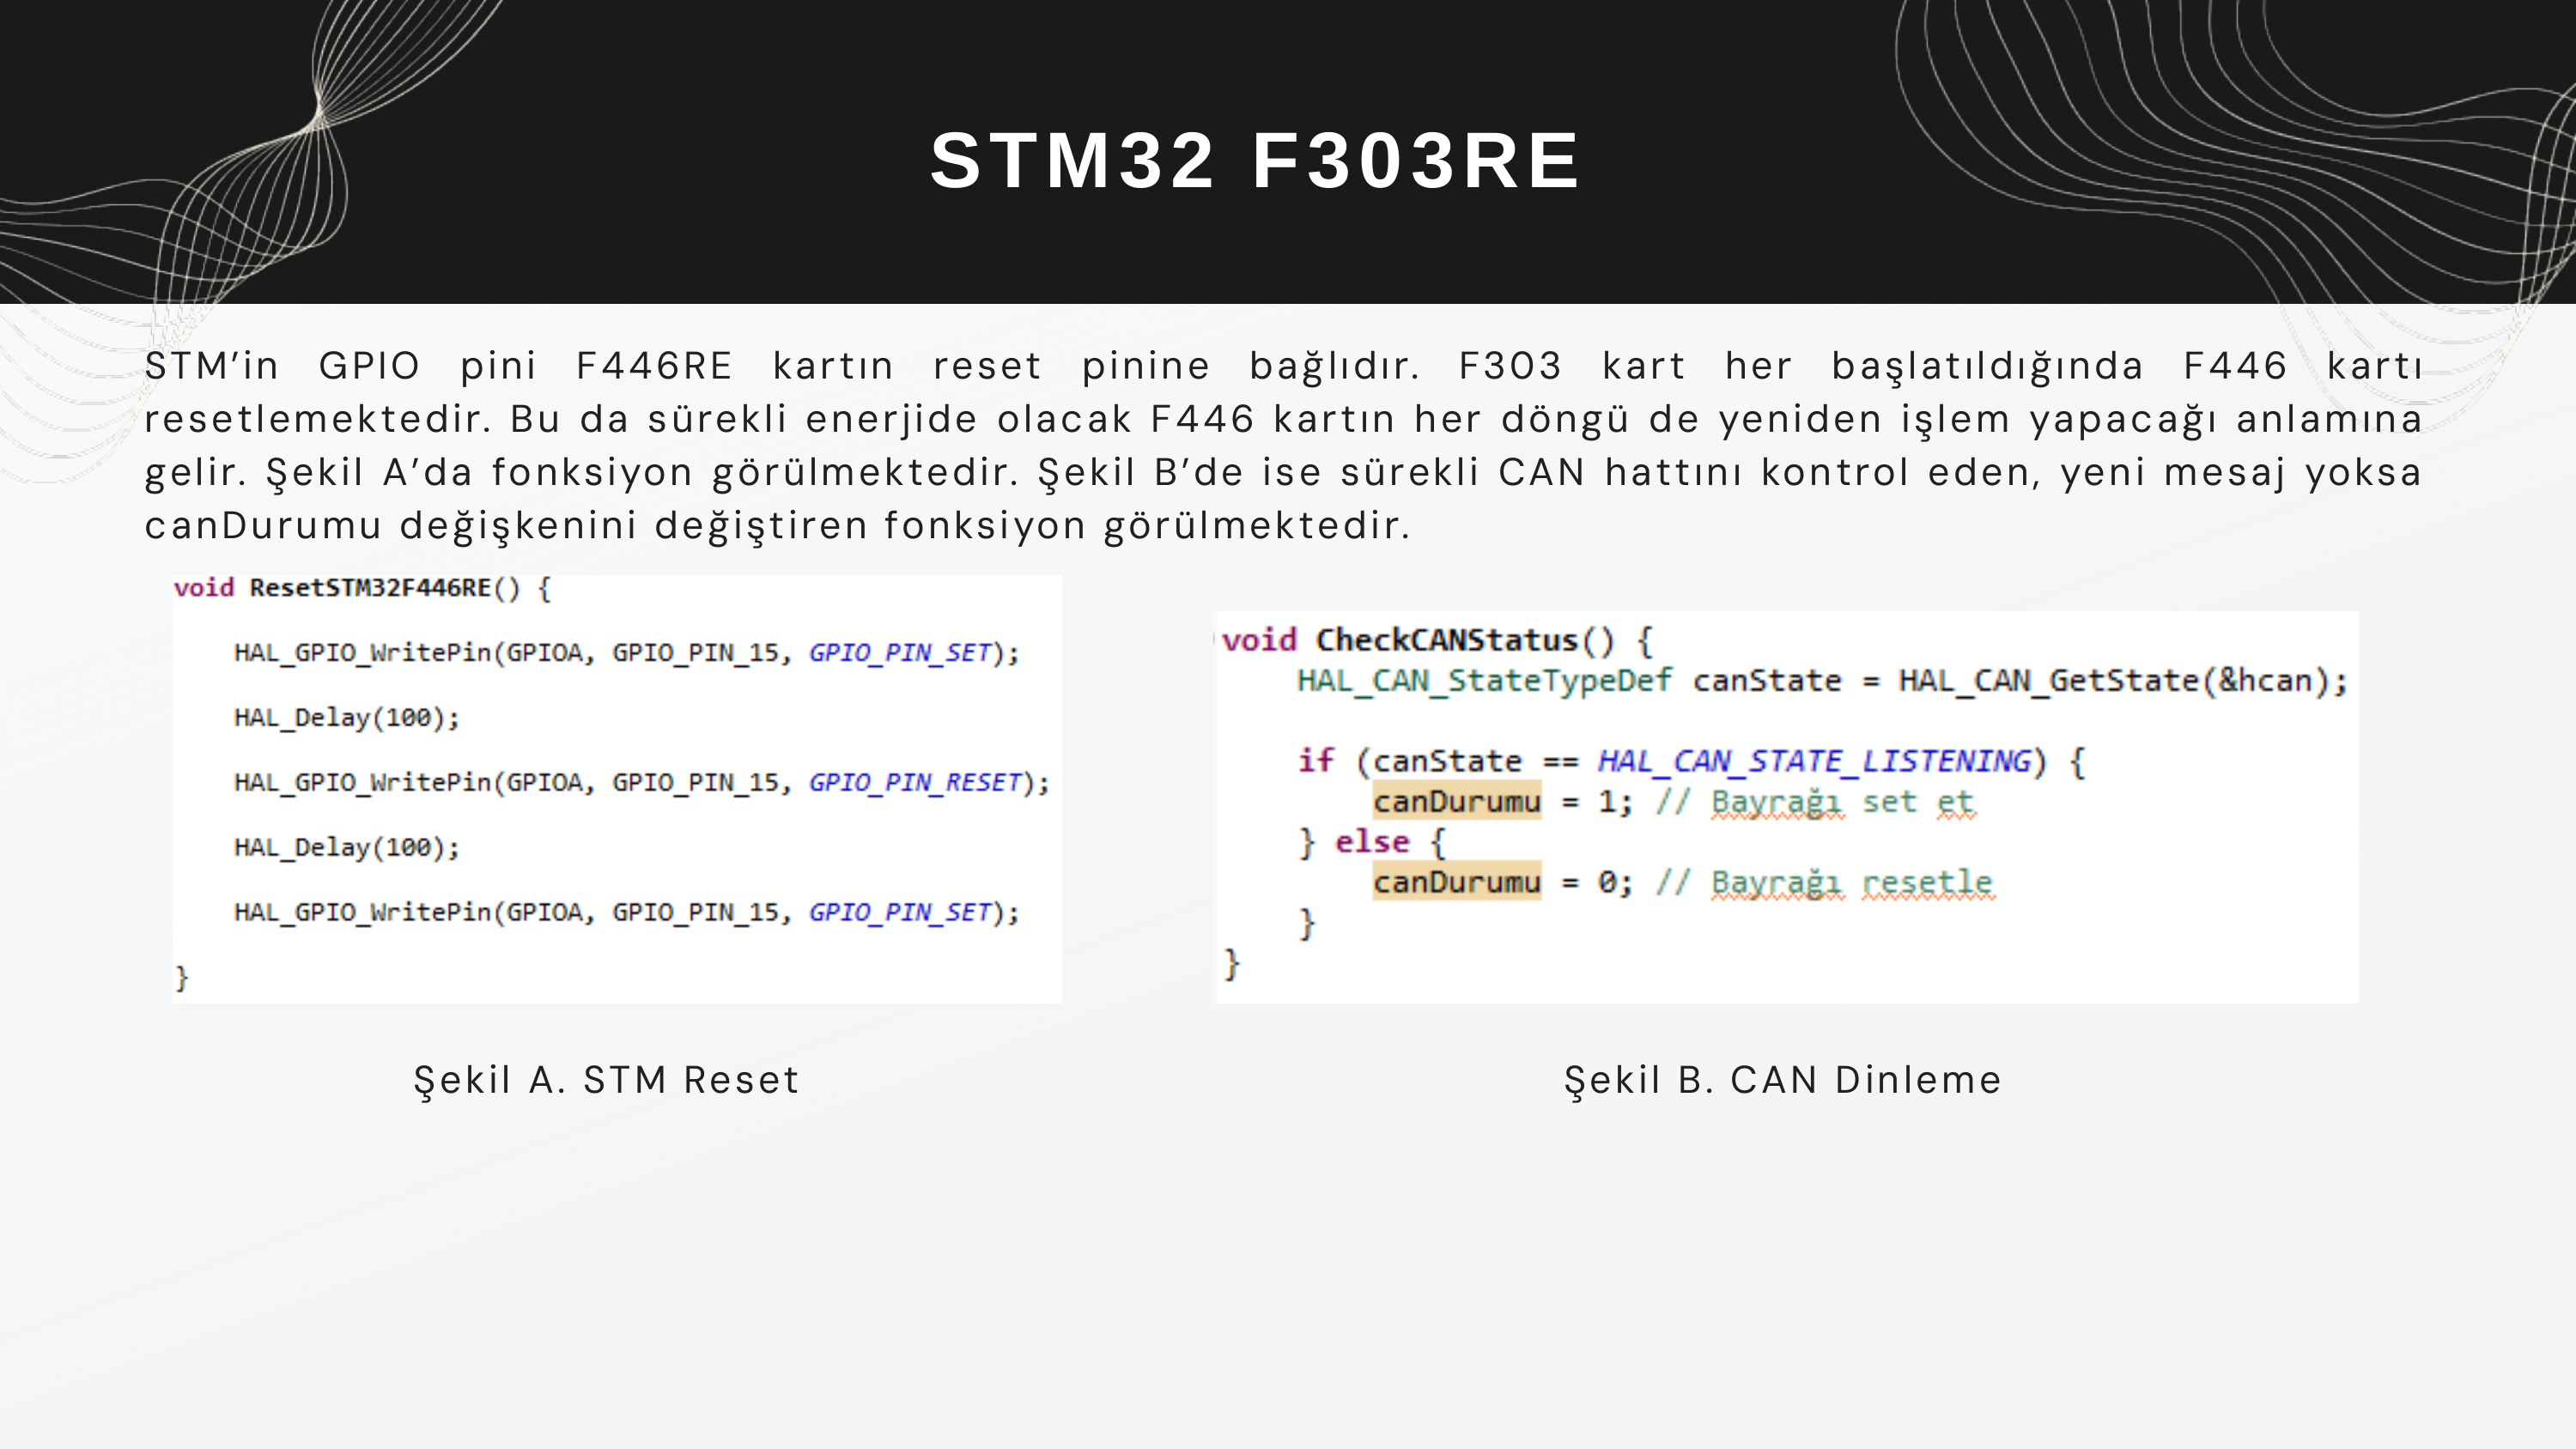

STM32 F303RE
STM’in GPIO pini F446RE kartın reset pinine bağlıdır. F303 kart her başlatıldığında F446 kartı resetlemektedir. Bu da sürekli enerjide olacak F446 kartın her döngü de yeniden işlem yapacağı anlamına gelir. Şekil A’da fonksiyon görülmektedir. Şekil B’de ise sürekli CAN hattını kontrol eden, yeni mesaj yoksa canDurumu değişkenini değiştiren fonksiyon görülmektedir.

Şekil A. STM Reset
Şekil B. CAN Dinleme